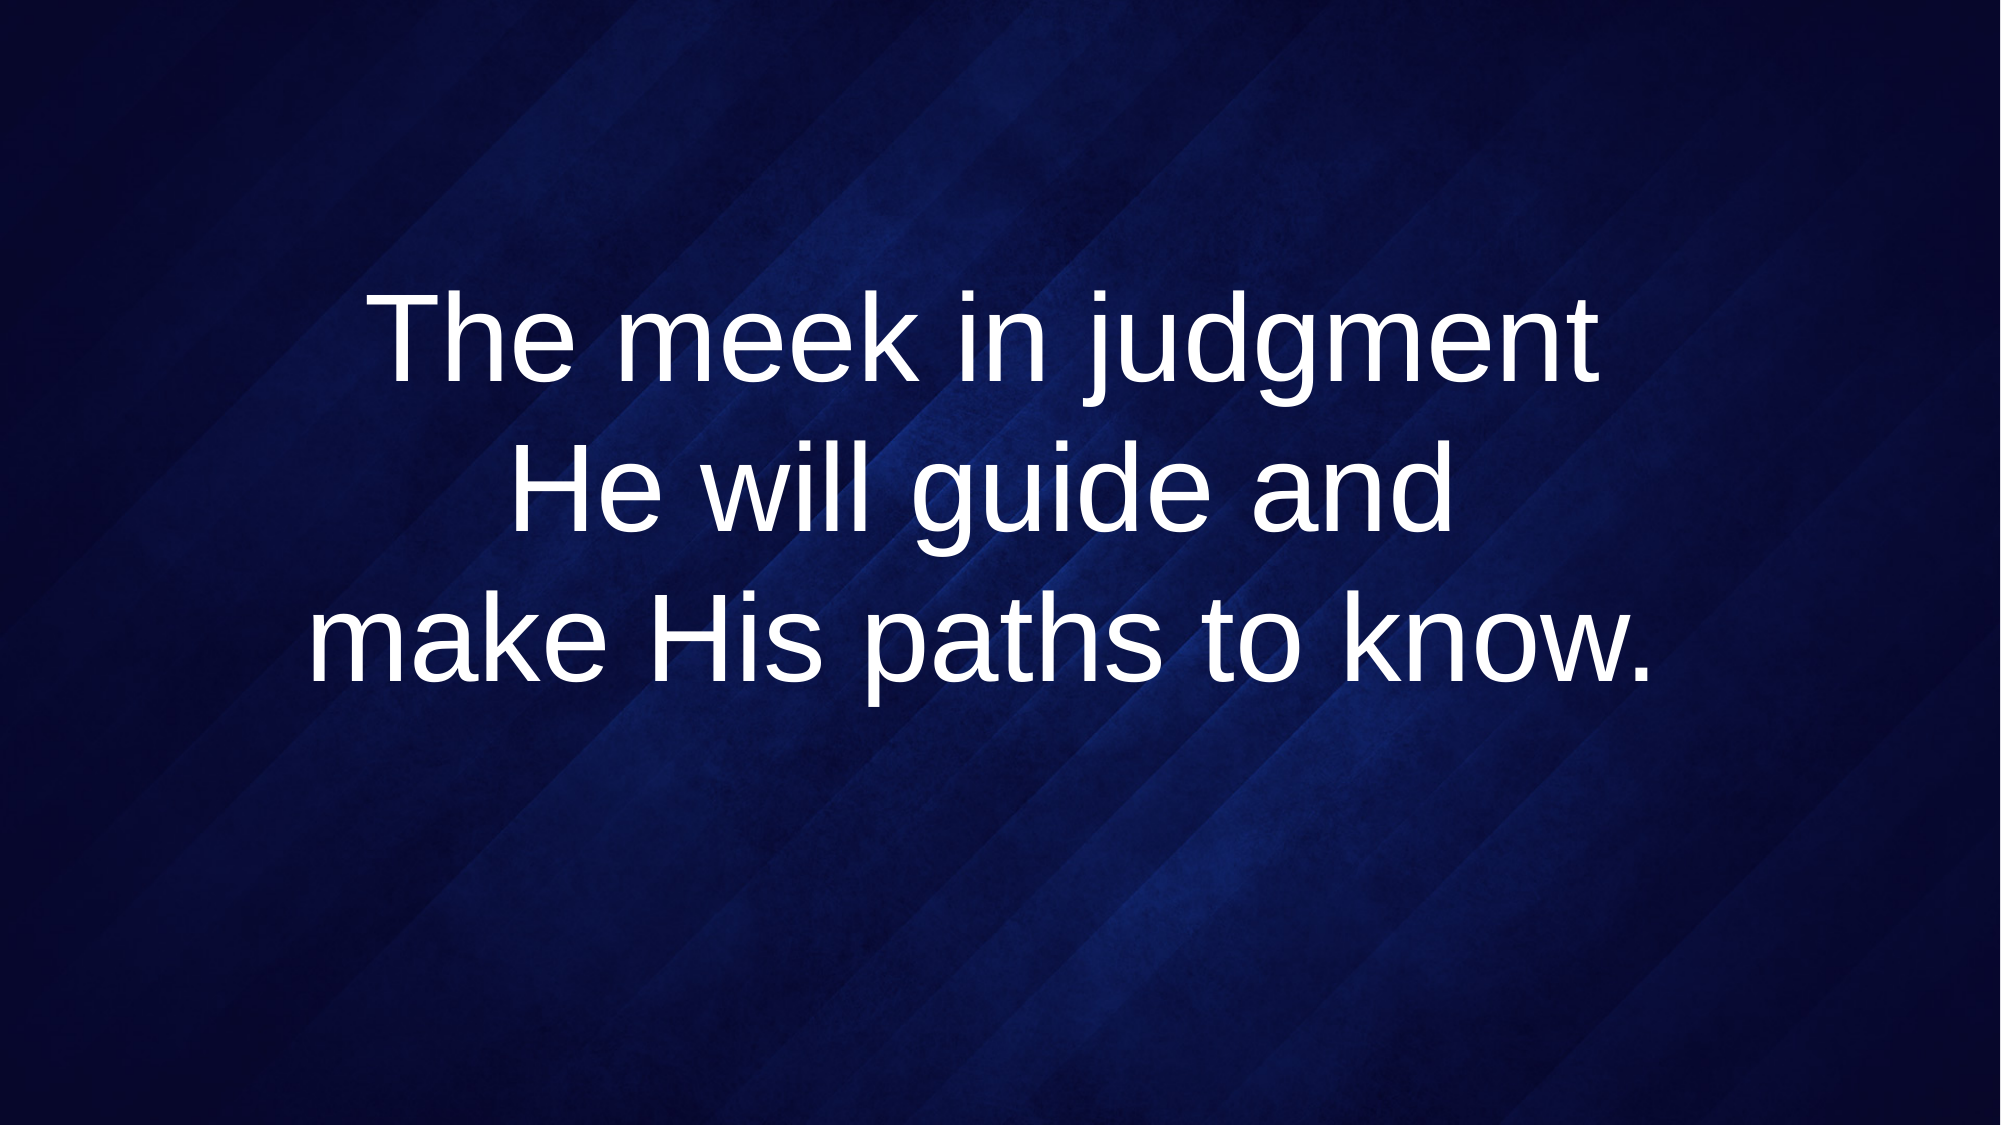

# The meek in judgment He will guide and make His paths to know.